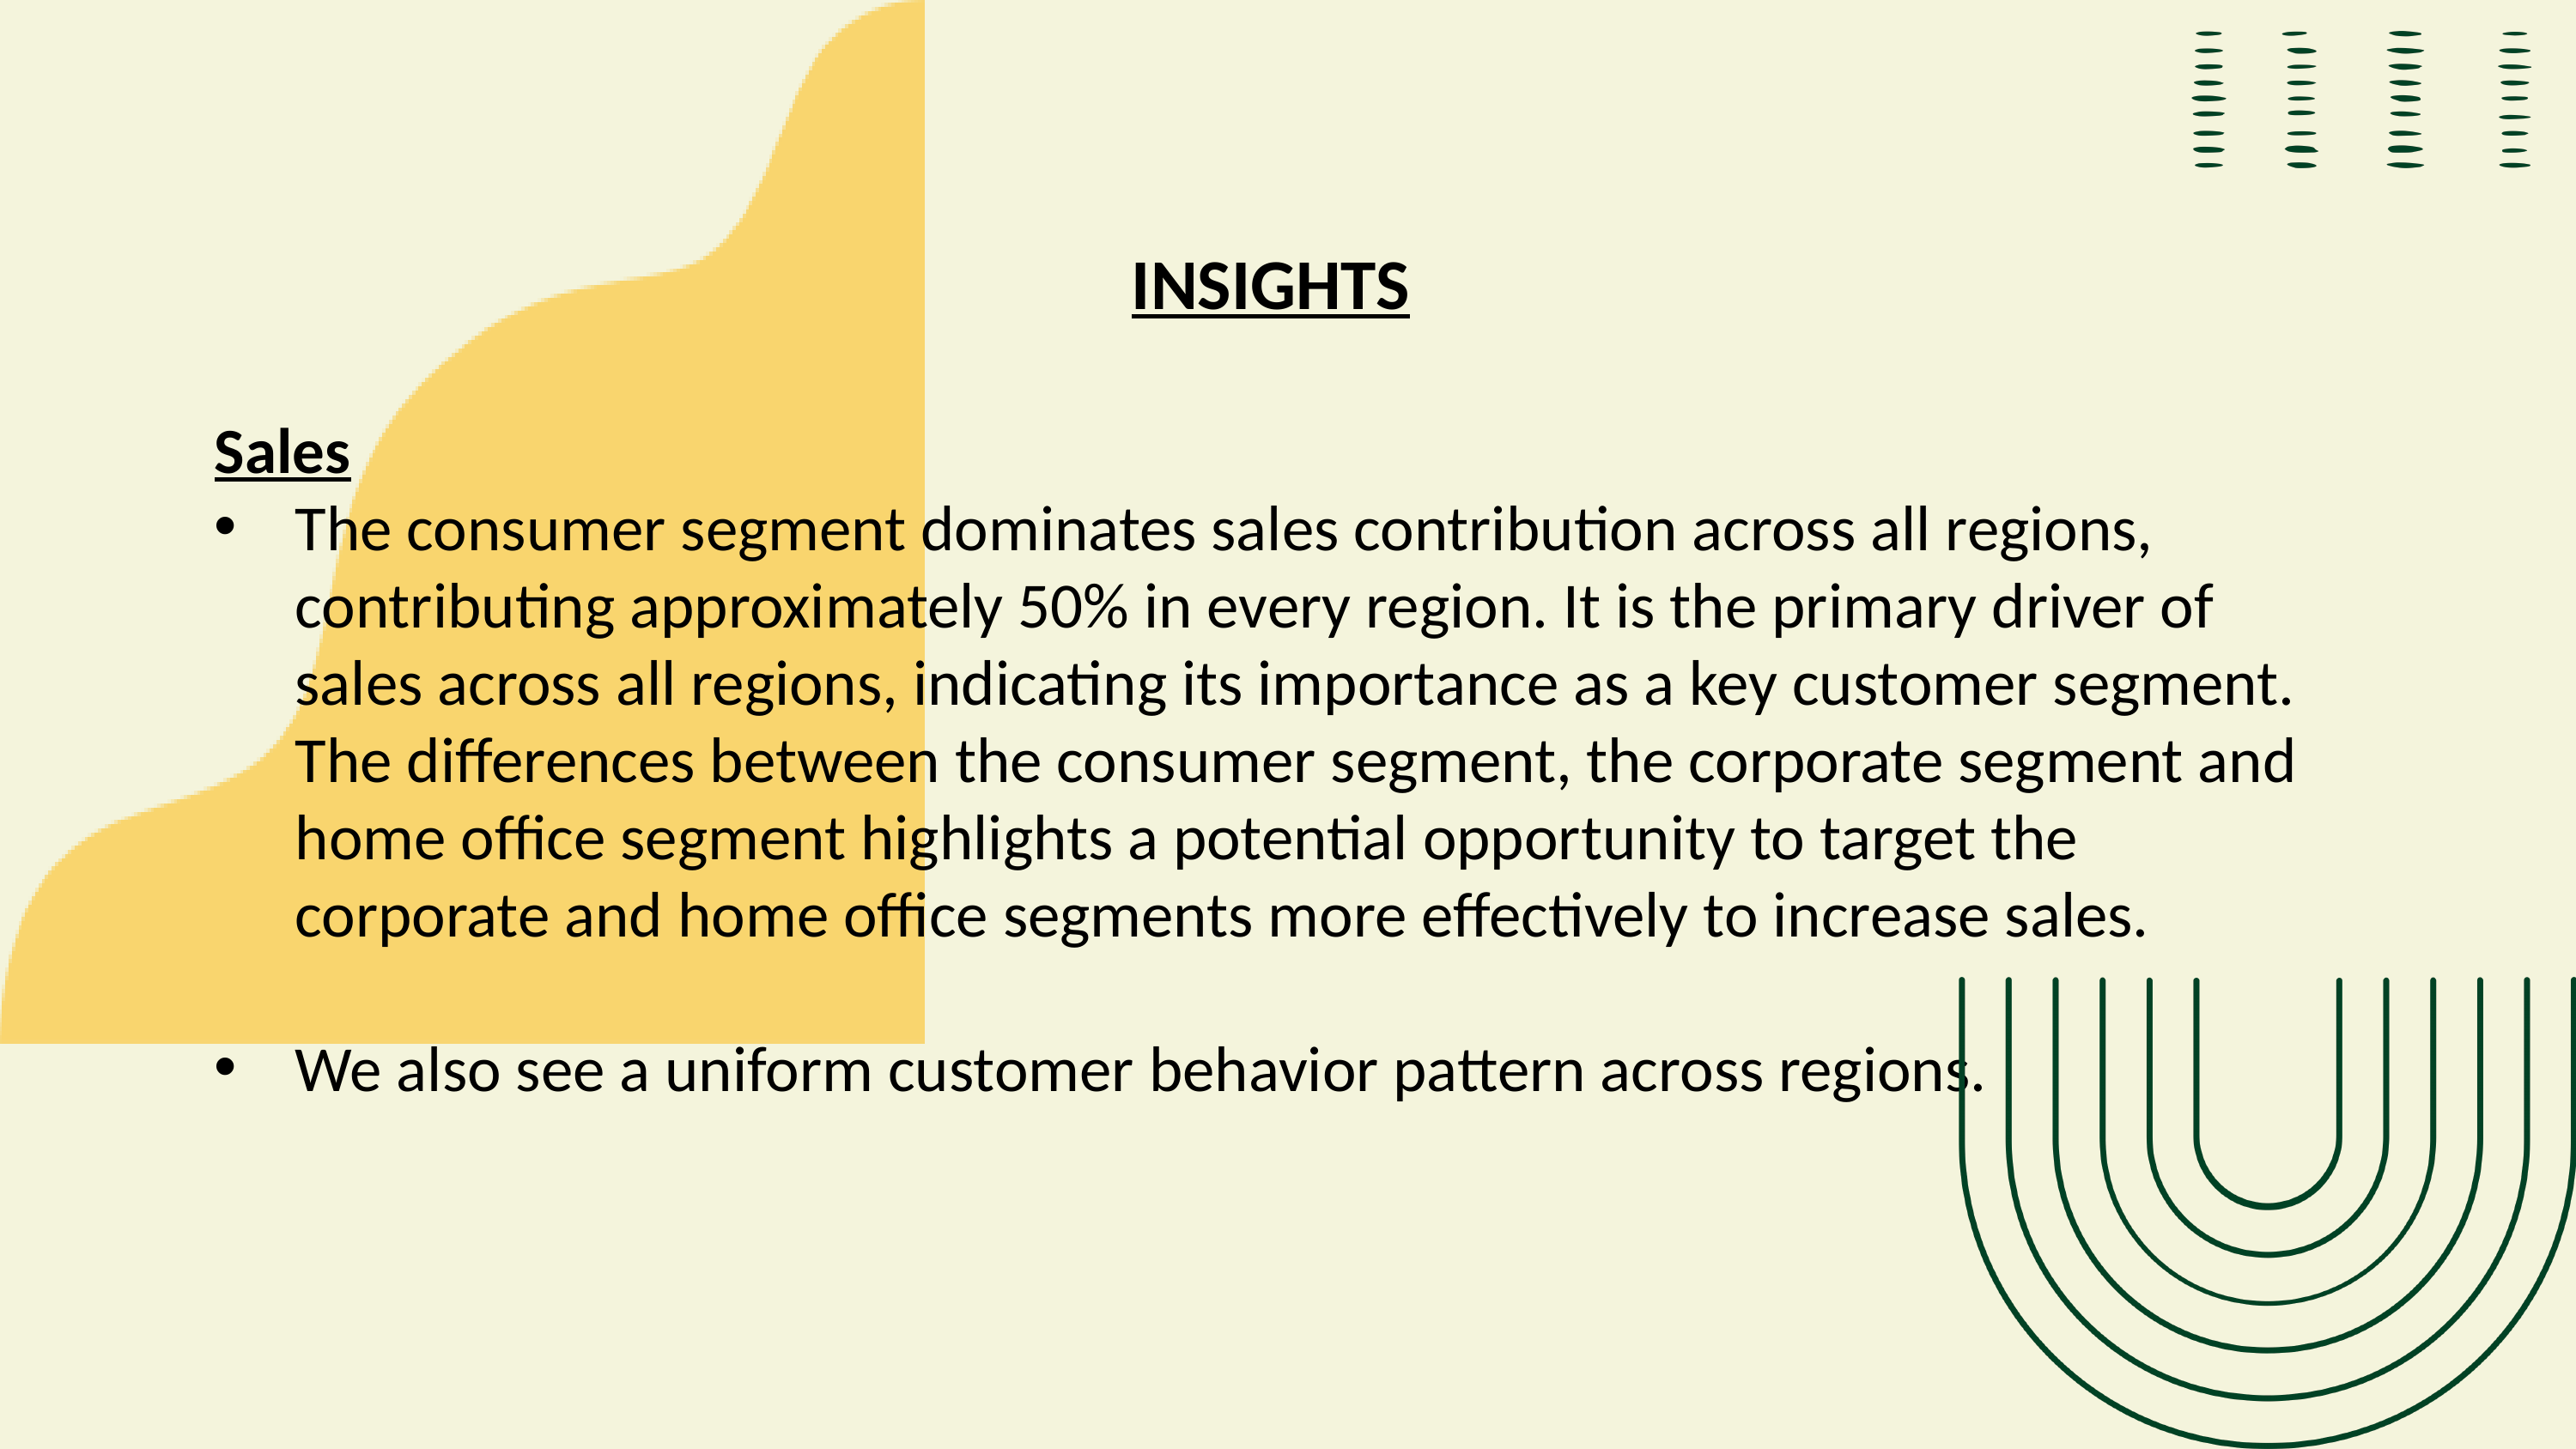

INSIGHTS

Sales
The consumer segment dominates sales contribution across all regions, contributing approximately 50% in every region. It is the primary driver of sales across all regions, indicating its importance as a key customer segment. The differences between the consumer segment, the corporate segment and home office segment highlights a potential opportunity to target the corporate and home office segments more effectively to increase sales.

We also see a uniform customer behavior pattern across regions.